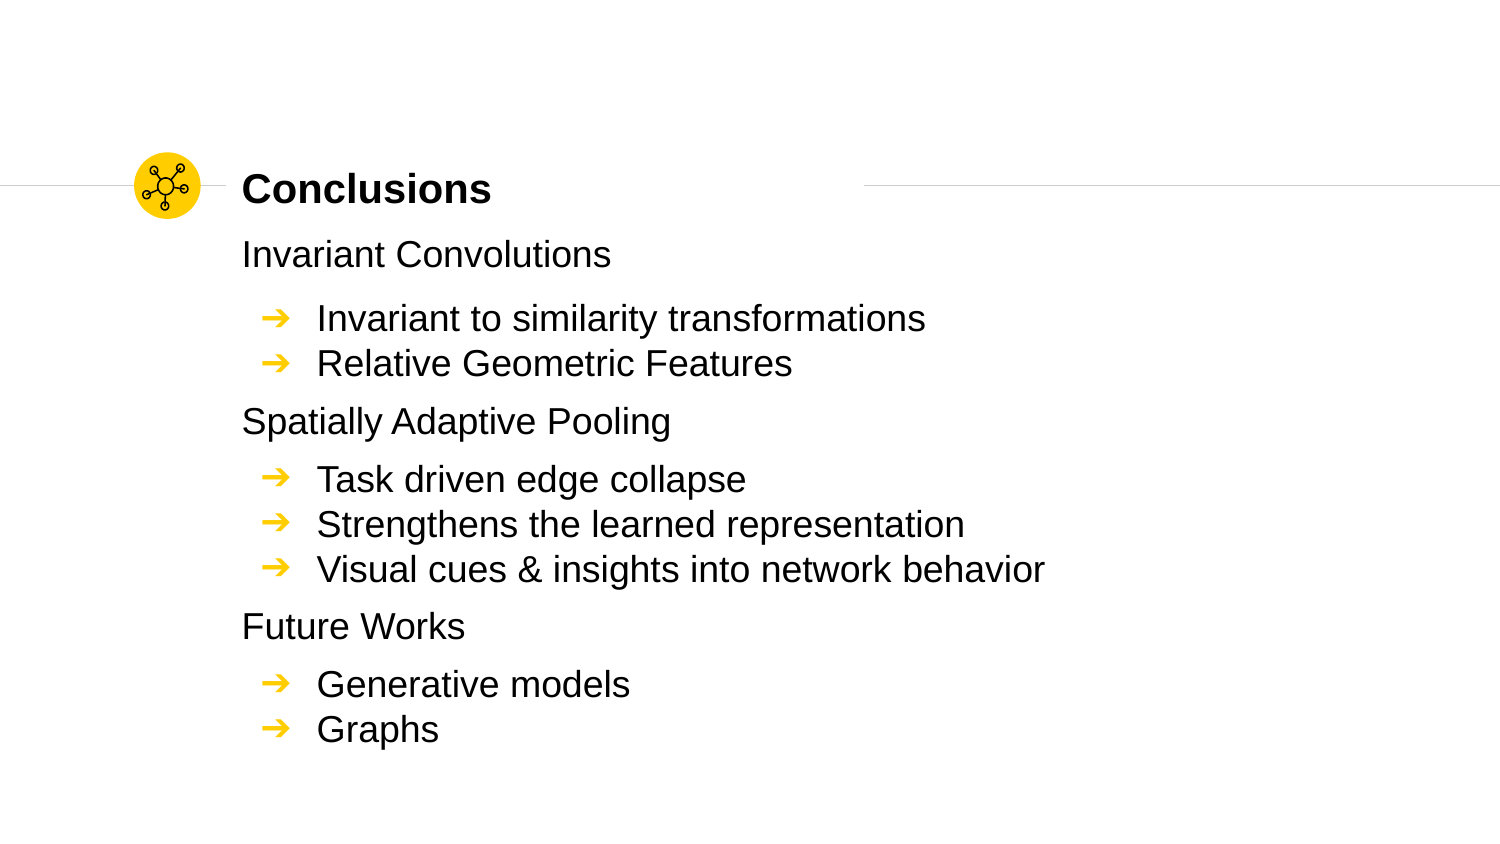

# Conclusions

Invariant Convolutions
Invariant to similarity transformations
Relative Geometric Features
Spatially Adaptive Pooling
Task driven edge collapse
Strengthens the learned representation
Visual cues & insights into network behavior
Future Works
Generative models
Graphs